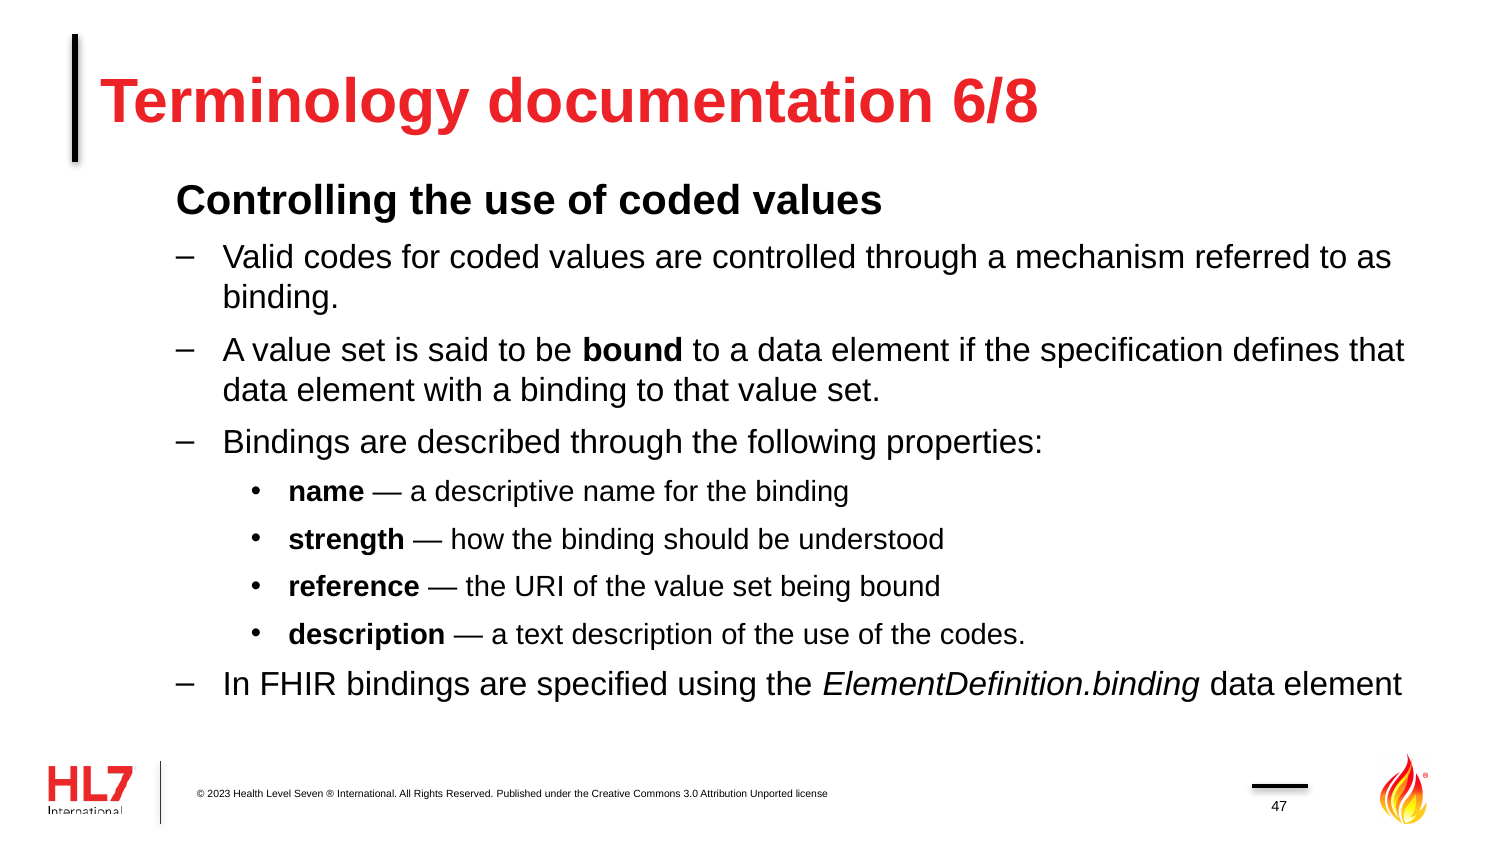

# Terminology documentation 6/8
Controlling the use of coded values
Valid codes for coded values are controlled through a mechanism referred to as binding.
A value set is said to be bound to a data element if the specification defines that data element with a binding to that value set.
Bindings are described through the following properties:
name — a descriptive name for the binding
strength — how the binding should be understood
reference — the URI of the value set being bound
description — a text description of the use of the codes.
In FHIR bindings are specified using the ElementDefinition.binding data element

A
B
C

© 2023 Health Level Seven ® International. All Rights Reserved. Published under the Creative Commons 3.0 Attribution Unported license

47